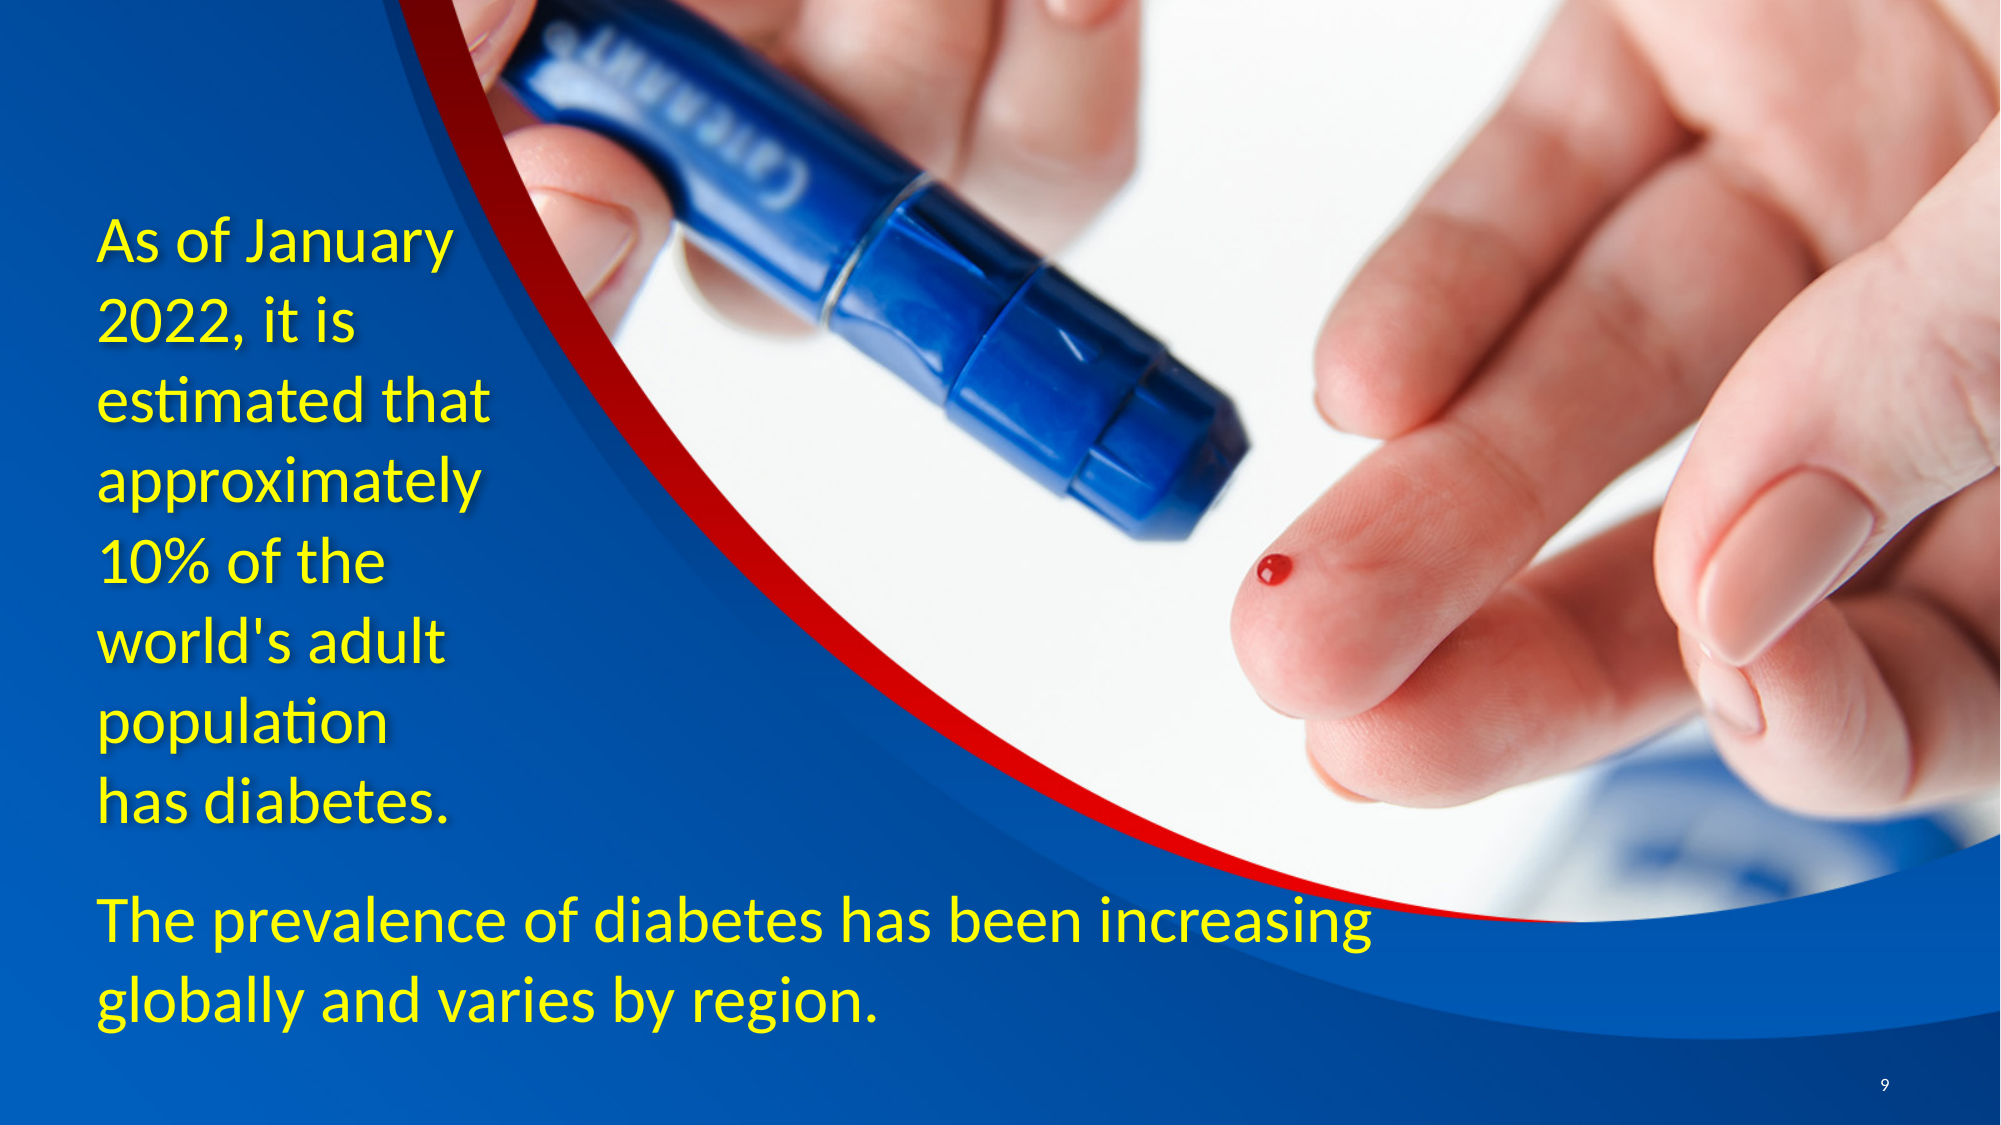

# As of January 2022, it is estimated that approximately 10% of the world's adult population has diabetes.
The prevalence of diabetes has been increasing globally and varies by region.
9